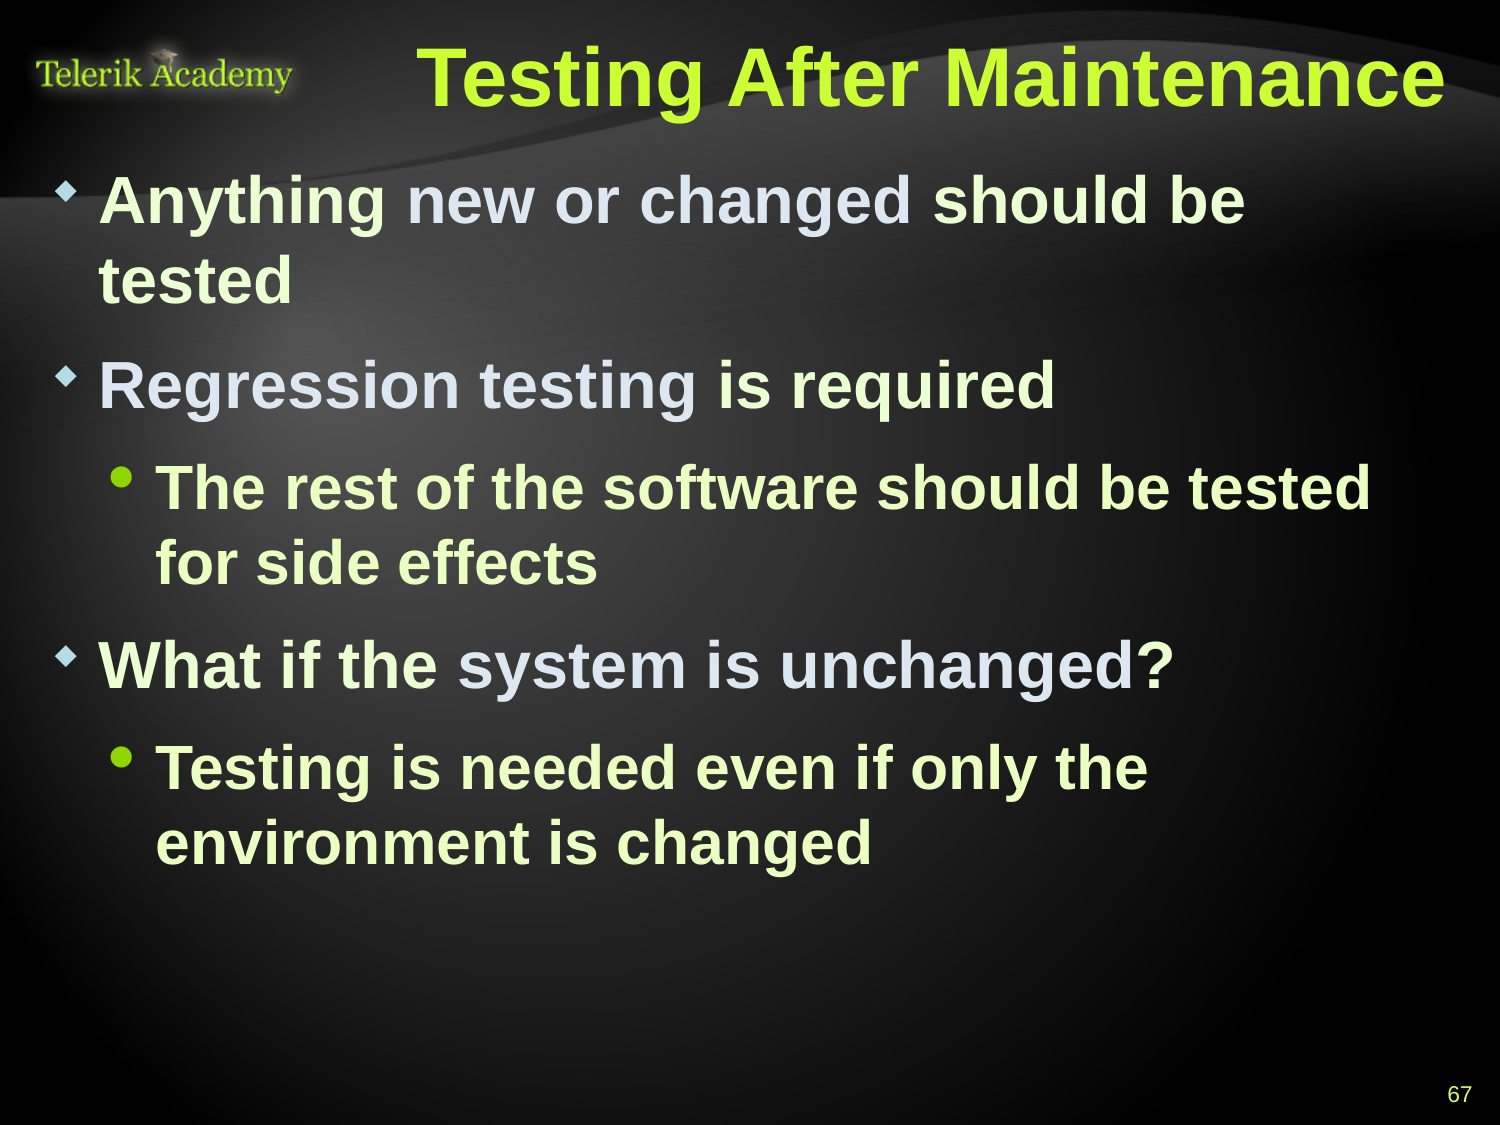

# Testing After Maintenance
Anything new or changed should be tested
Regression testing is required
The rest of the software should be tested for side effects
What if the system is unchanged?
Testing is needed even if only the environment is changed
67